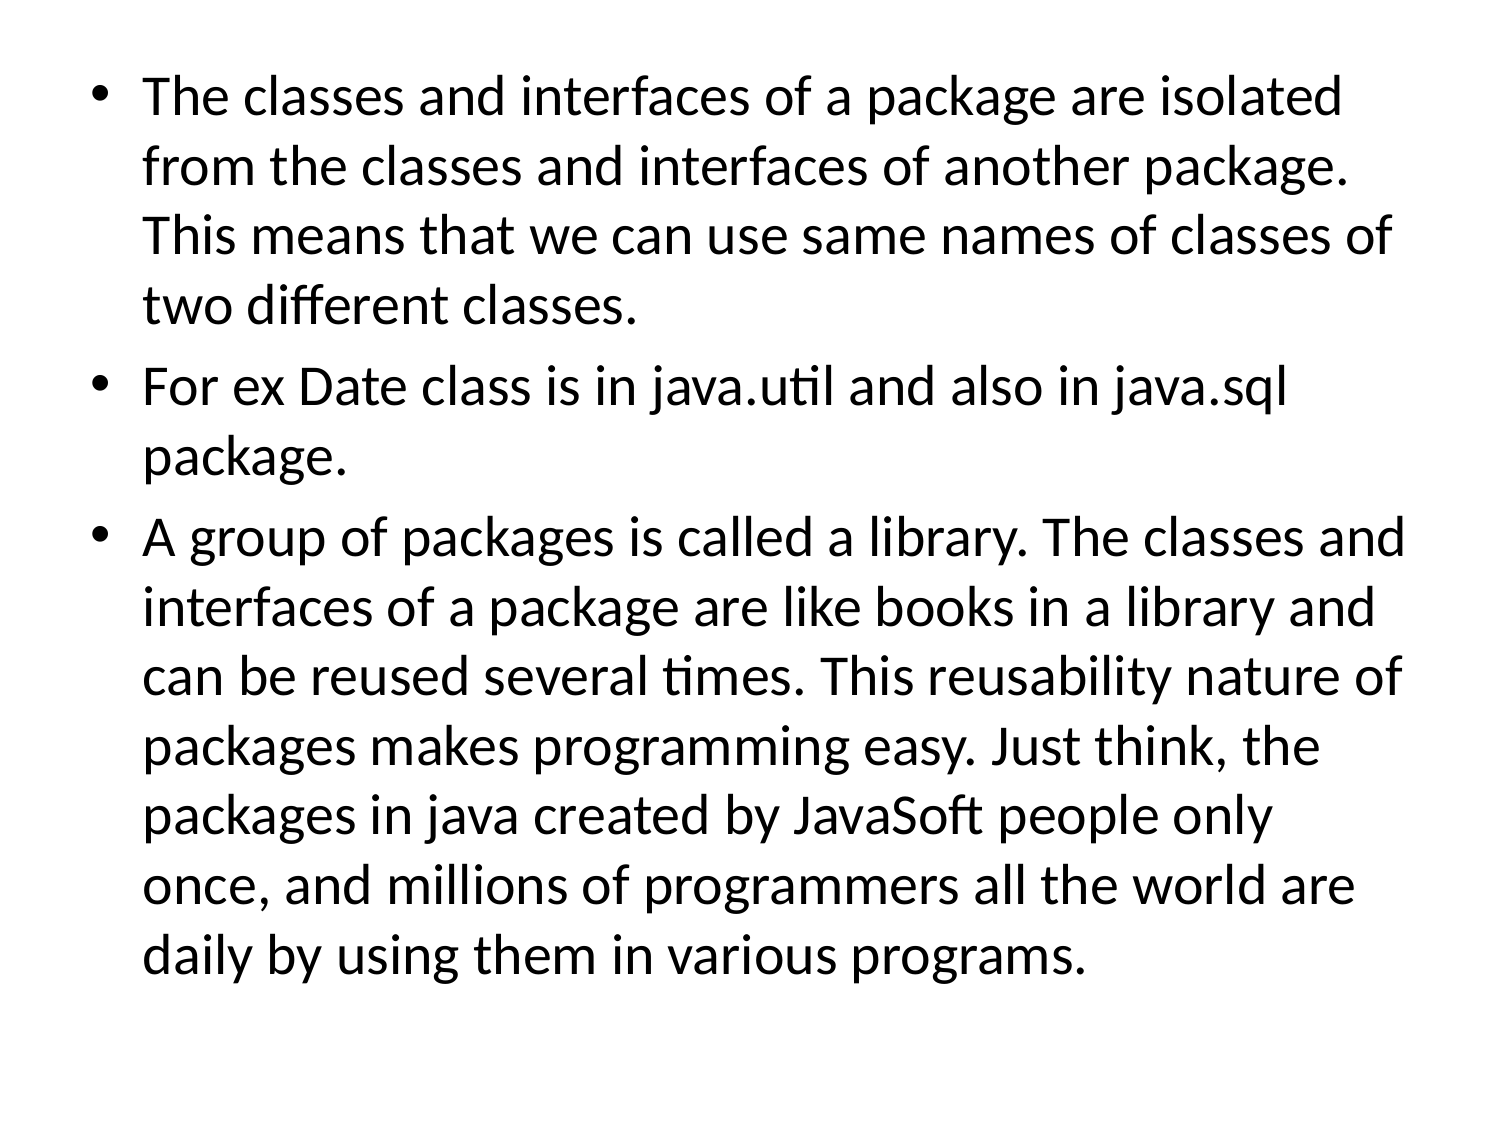

#
The classes and interfaces of a package are isolated from the classes and interfaces of another package. This means that we can use same names of classes of two different classes.
For ex Date class is in java.util and also in java.sql package.
A group of packages is called a library. The classes and interfaces of a package are like books in a library and can be reused several times. This reusability nature of packages makes programming easy. Just think, the packages in java created by JavaSoft people only once, and millions of programmers all the world are daily by using them in various programs.